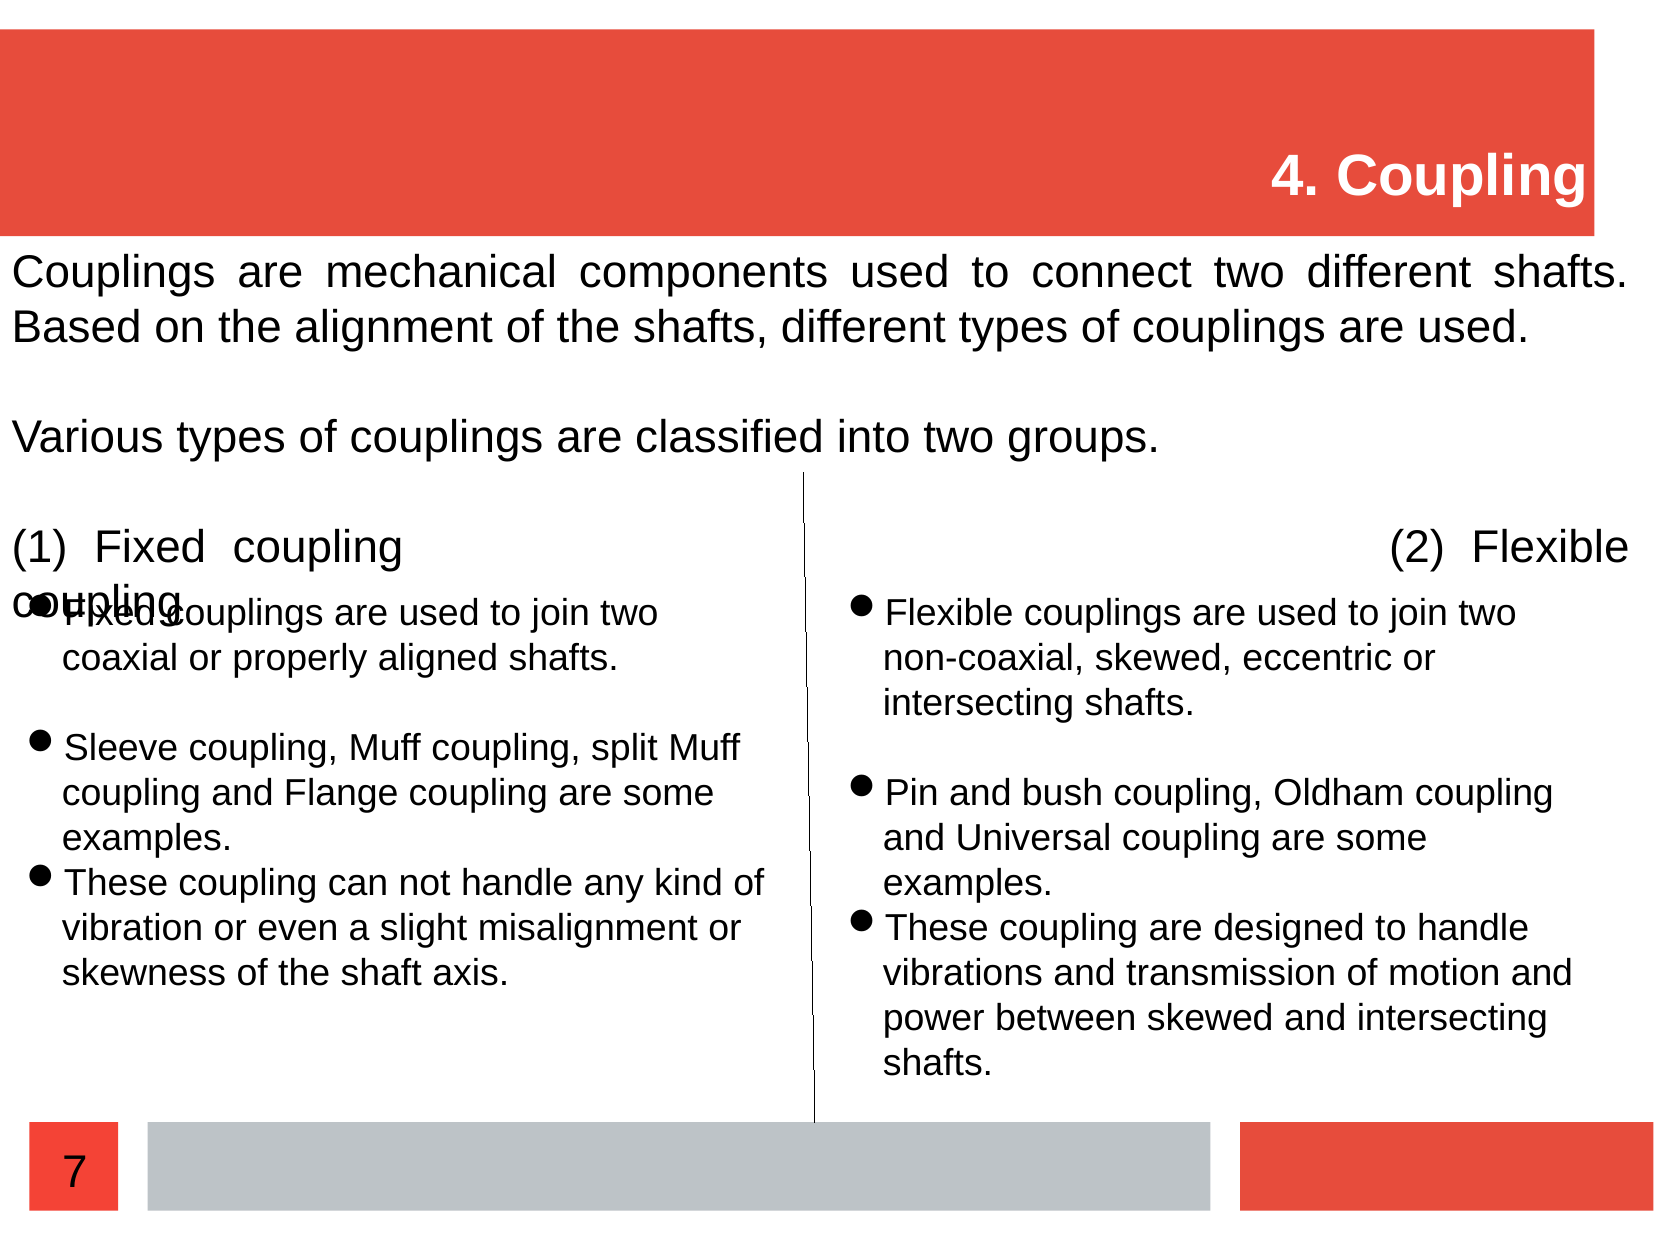

4. Coupling
Couplings are mechanical components used to connect two different shafts. Based on the alignment of the shafts, different types of couplings are used.

Various types of couplings are classified into two groups.

(1) Fixed coupling							(2) Flexible coupling

Fixed couplings are used to join two coaxial or properly aligned shafts.

Sleeve coupling, Muff coupling, split Muff coupling and Flange coupling are some examples.
These coupling can not handle any kind of vibration or even a slight misalignment or skewness of the shaft axis.

Flexible couplings are used to join two non-coaxial, skewed, eccentric or intersecting shafts.

Pin and bush coupling, Oldham coupling and Universal coupling are some examples.
These coupling are designed to handle vibrations and transmission of motion and power between skewed and intersecting shafts.

7